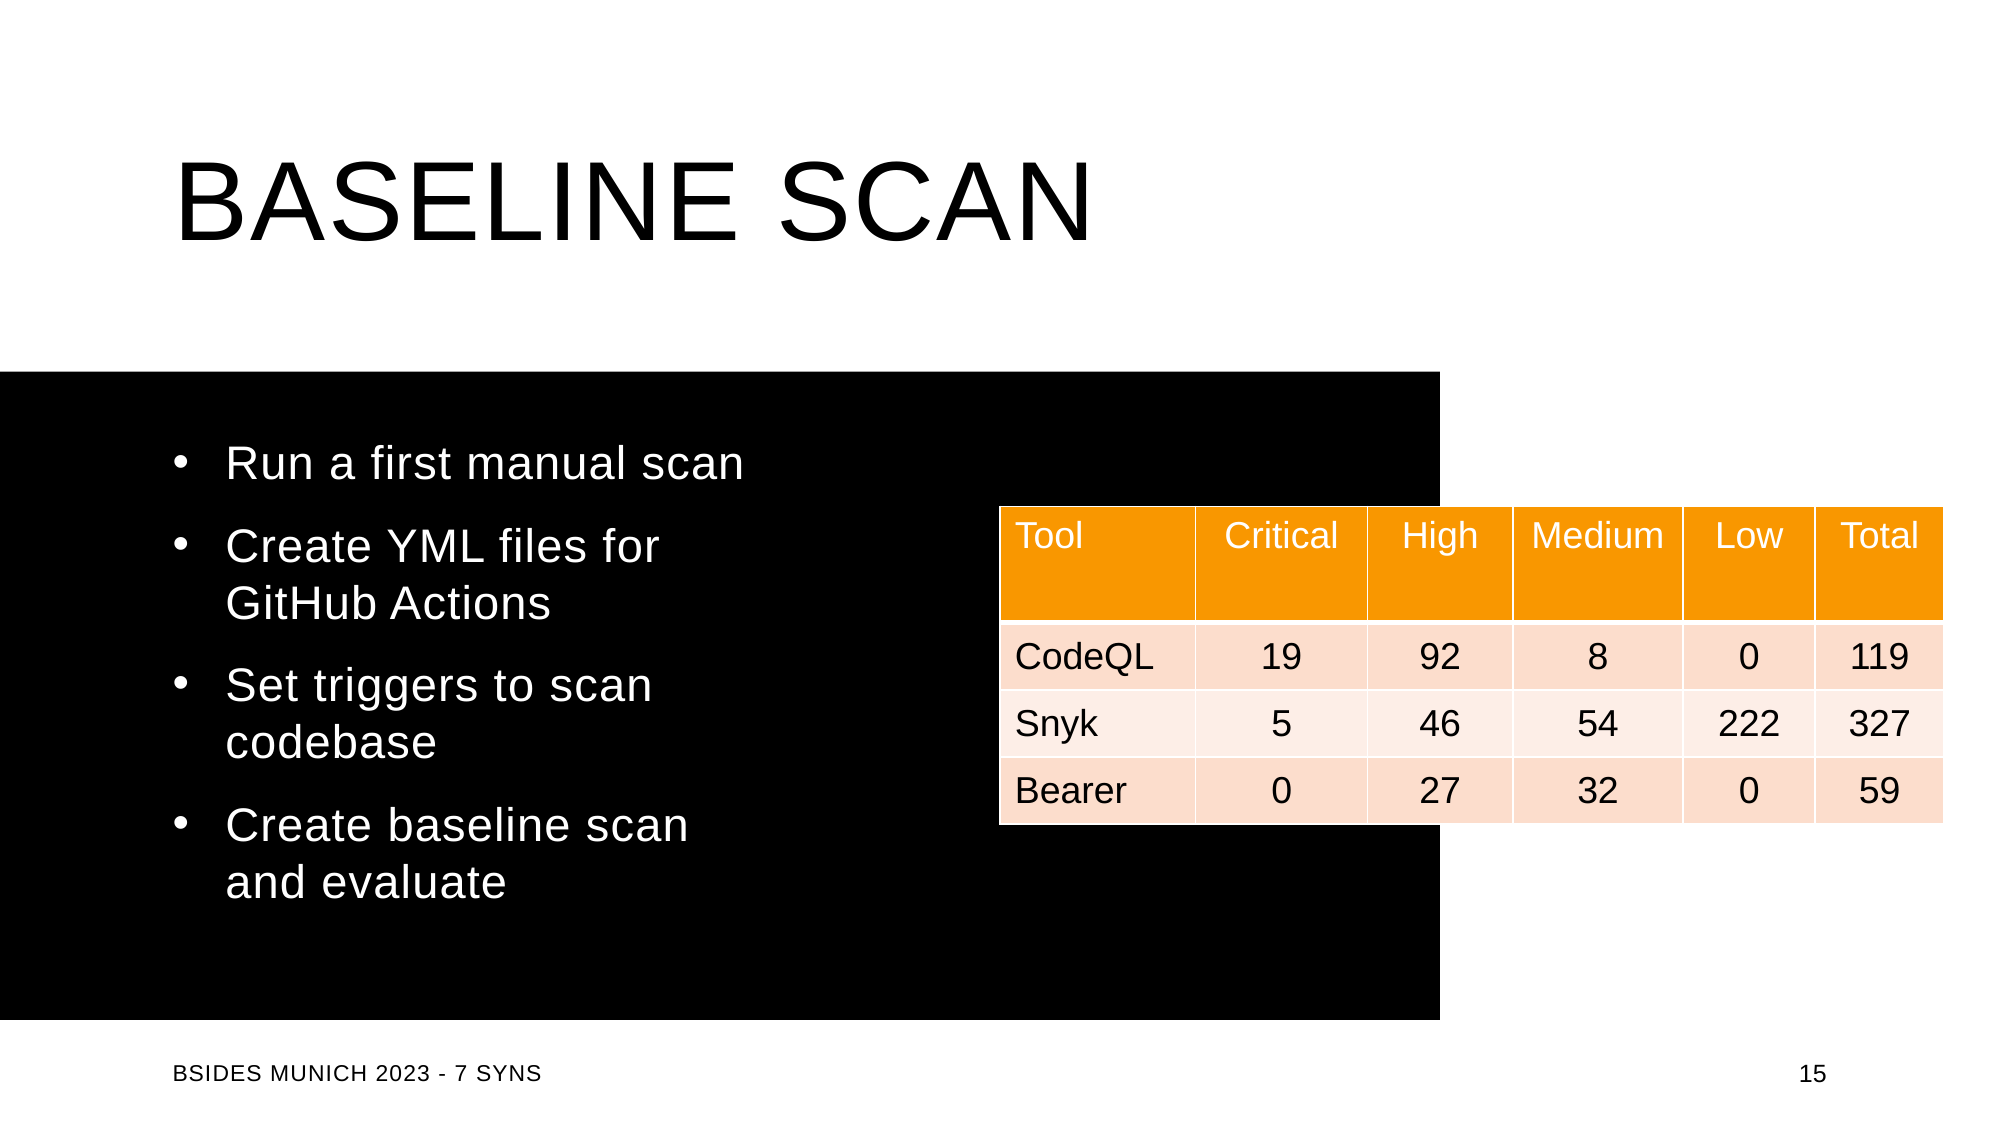

# Baseline scan
Run a first manual scan
Create YML files for GitHub Actions
Set triggers to scan codebase
Create baseline scan and evaluate
| Tool | Critical | High | Medium | Low | Total |
| --- | --- | --- | --- | --- | --- |
| CodeQL | 19 | 92 | 8 | 0 | 119 |
| Snyk | 5 | 46 | 54 | 222 | 327 |
| Bearer | 0 | 27 | 32 | 0 | 59 |
BSides Munich 2023 - 7 SYNs
15